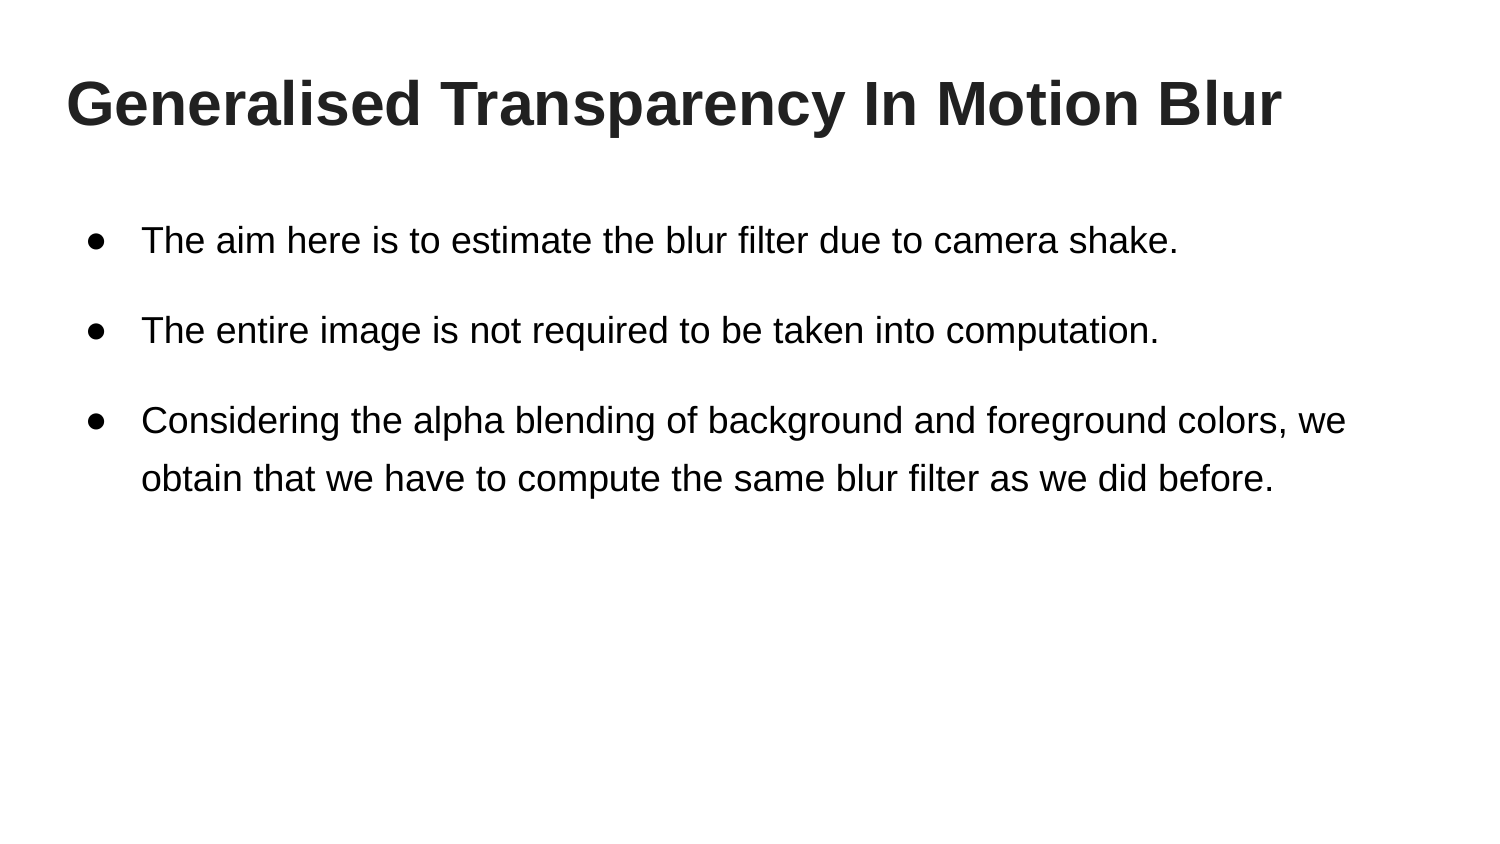

# Generalised Transparency In Motion Blur

The aim here is to estimate the blur filter due to camera shake.

The entire image is not required to be taken into computation.

Considering the alpha blending of background and foreground colors, we obtain that we have to compute the same blur filter as we did before.